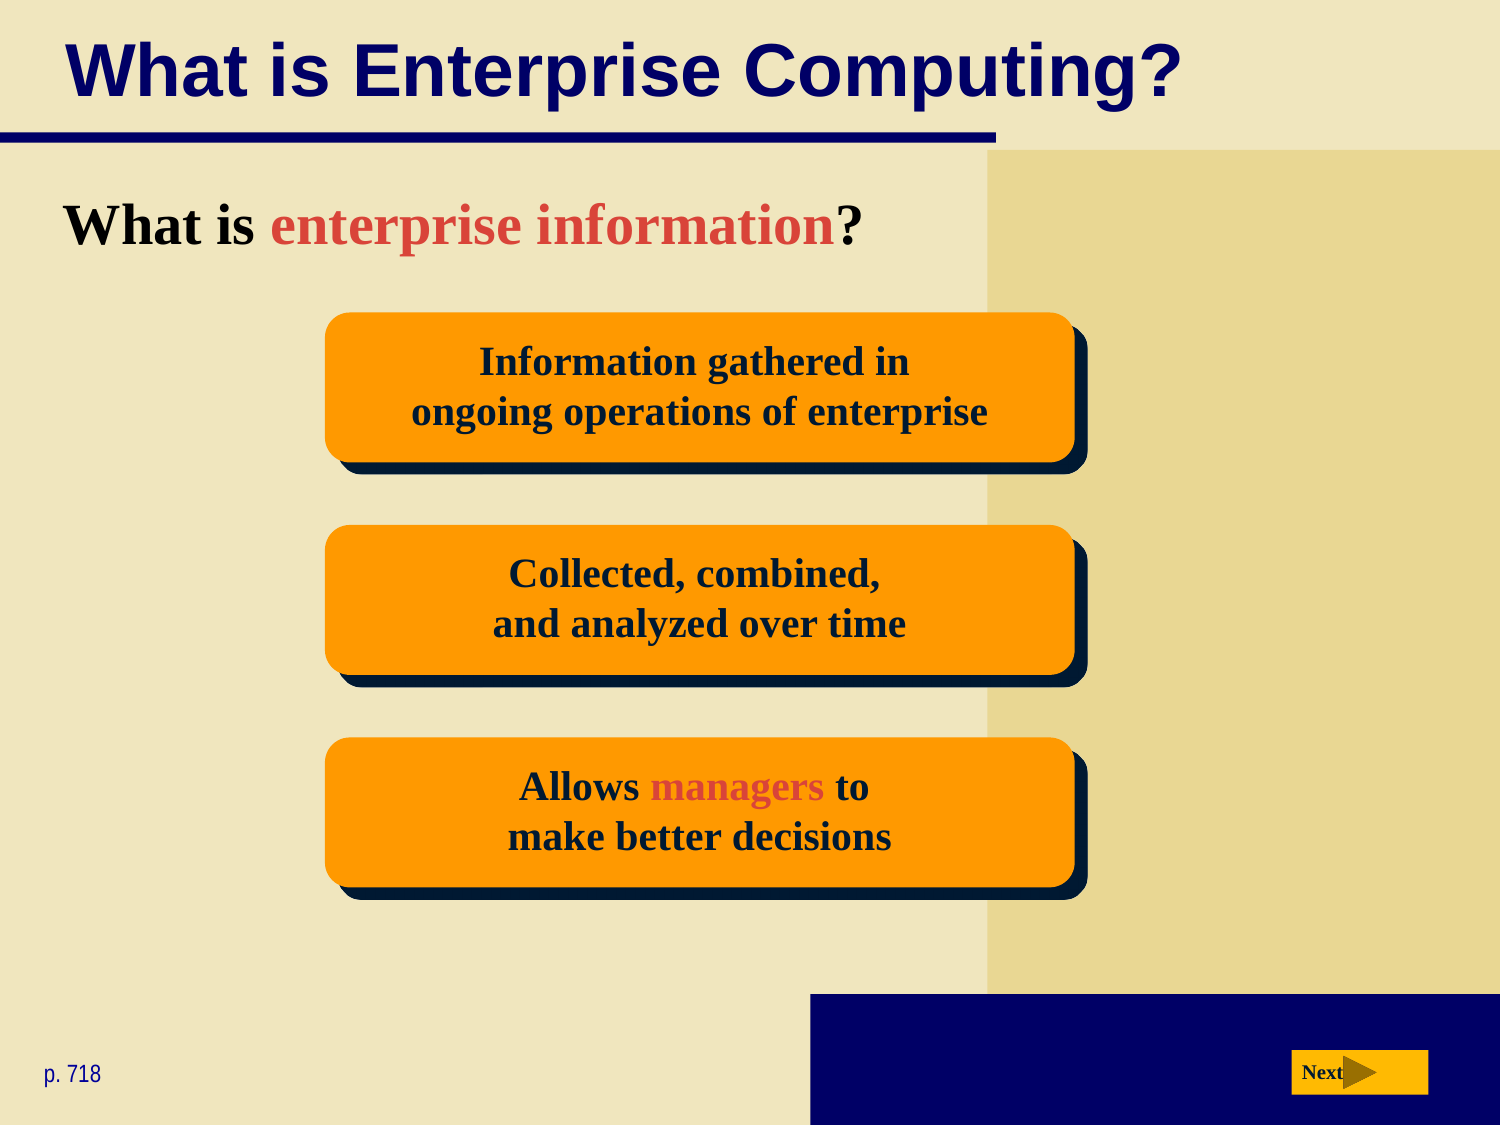

# What is Enterprise Computing?
What is enterprise information?
Information gathered in
ongoing operations of enterprise
Collected, combined,
and analyzed over time
Allows managers to
make better decisions
p. 718

Next